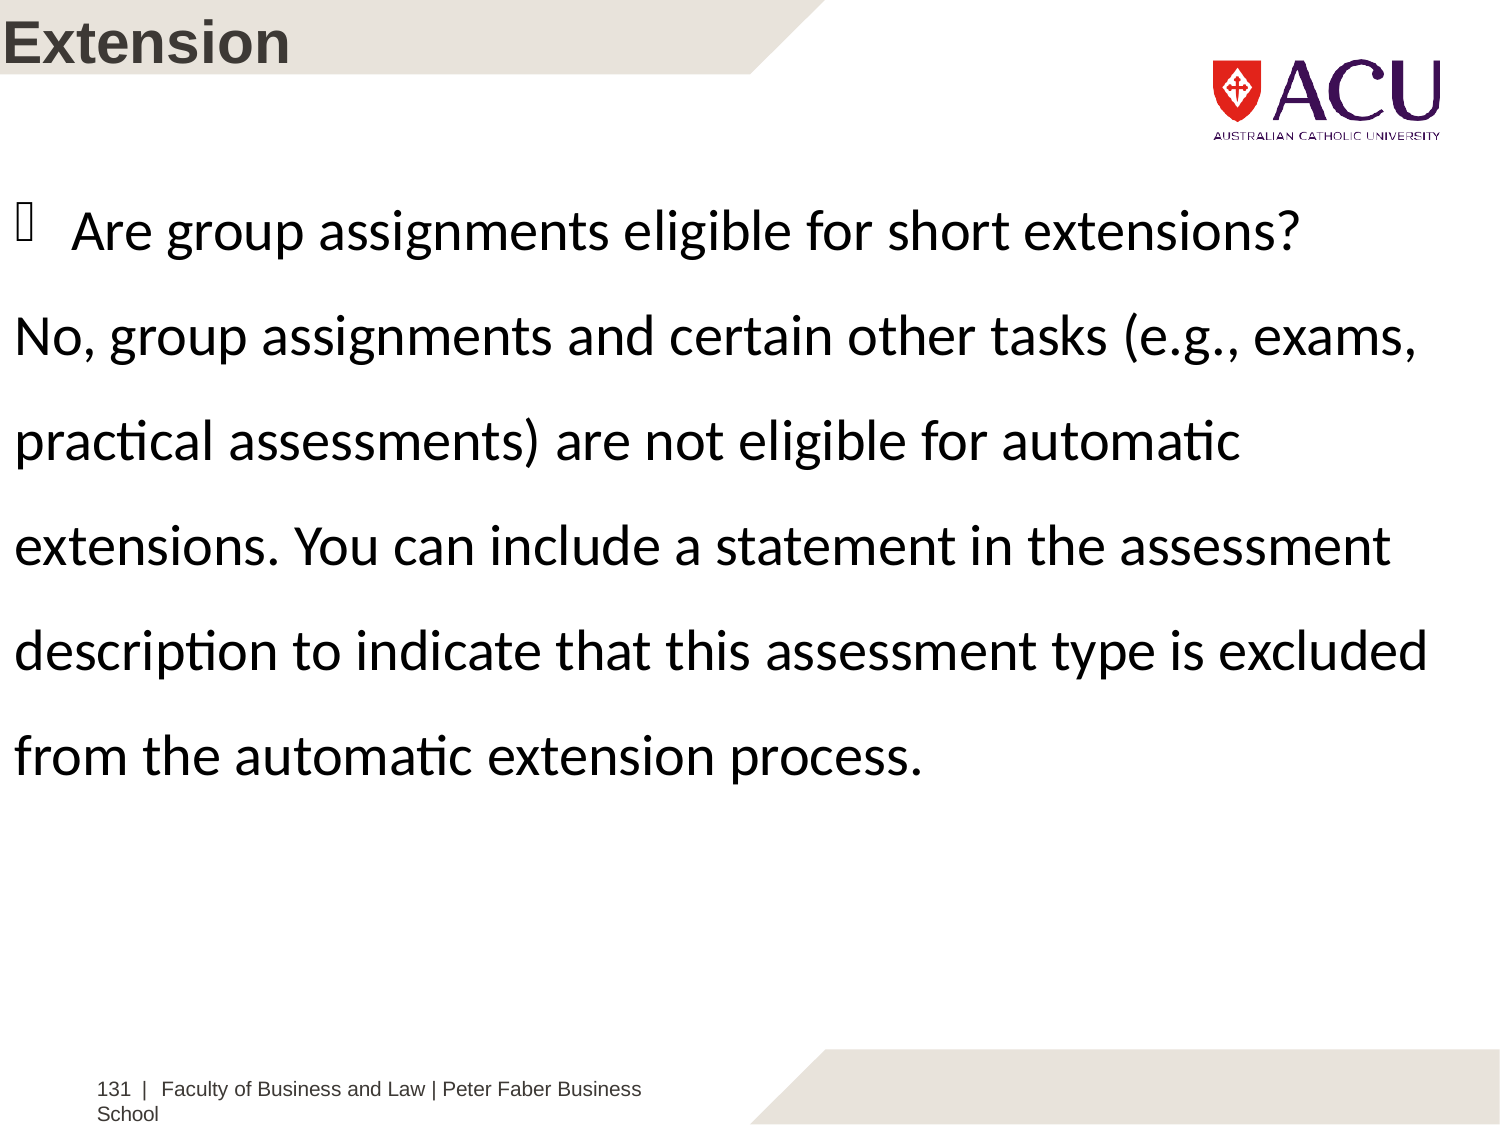

# Extension
Are group assignments eligible for short extensions?
No, group assignments and certain other tasks (e.g., exams, practical assessments) are not eligible for automatic extensions. You can include a statement in the assessment description to indicate that this assessment type is excluded from the automatic extension process.
131 | Faculty of Business and Law | Peter Faber Business School